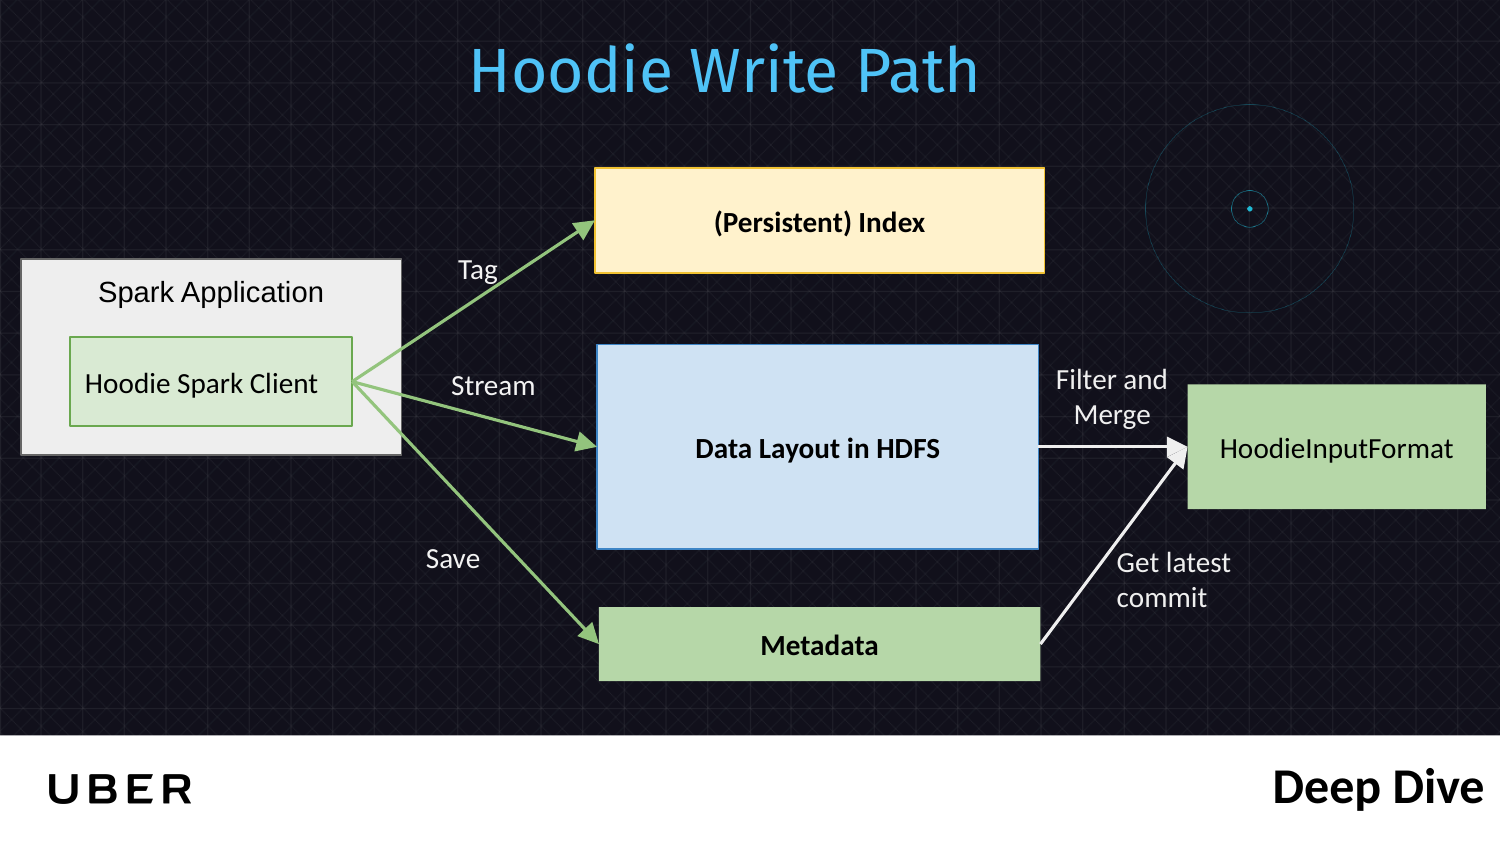

Hoodie Write Path
(Persistent) Index
Tag
Spark Application
Hoodie Spark Client
Data Layout in HDFS
Filter and Merge
Stream
HoodieInputFormat
Save
Get latest
commit
Metadata
Deep Dive